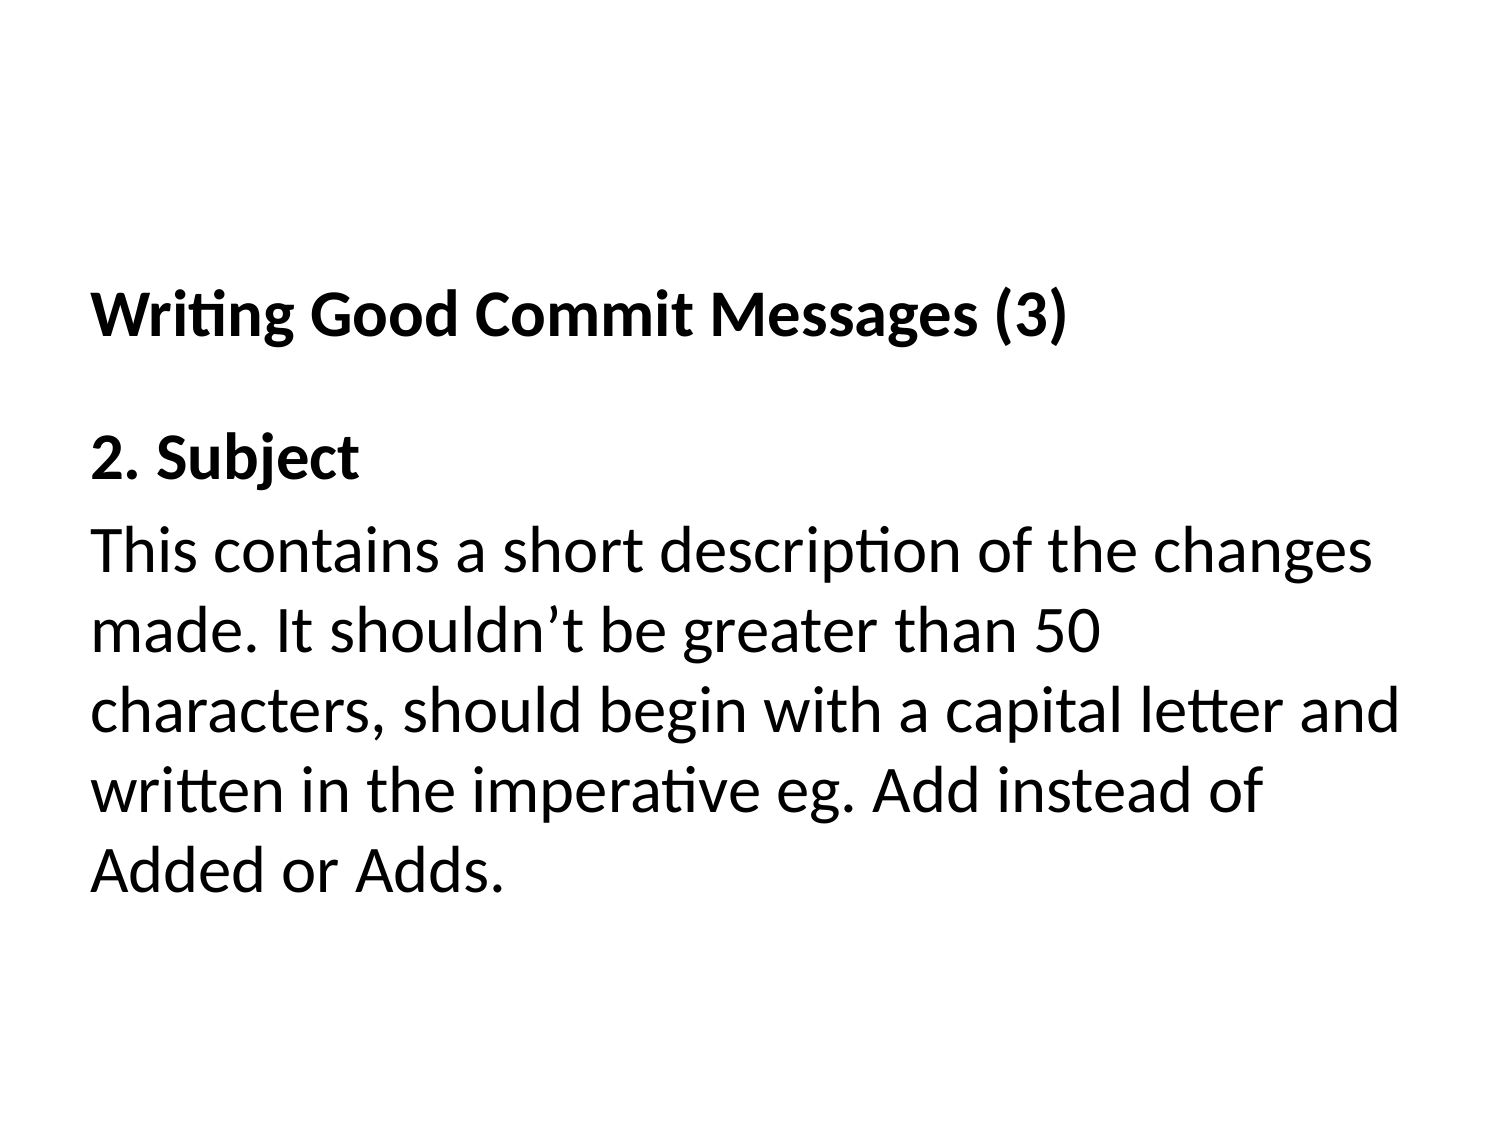

Writing Good Commit Messages (3)
2. Subject
This contains a short description of the changes made. It shouldn’t be greater than 50 characters, should begin with a capital letter and written in the imperative eg. Add instead of Added or Adds.